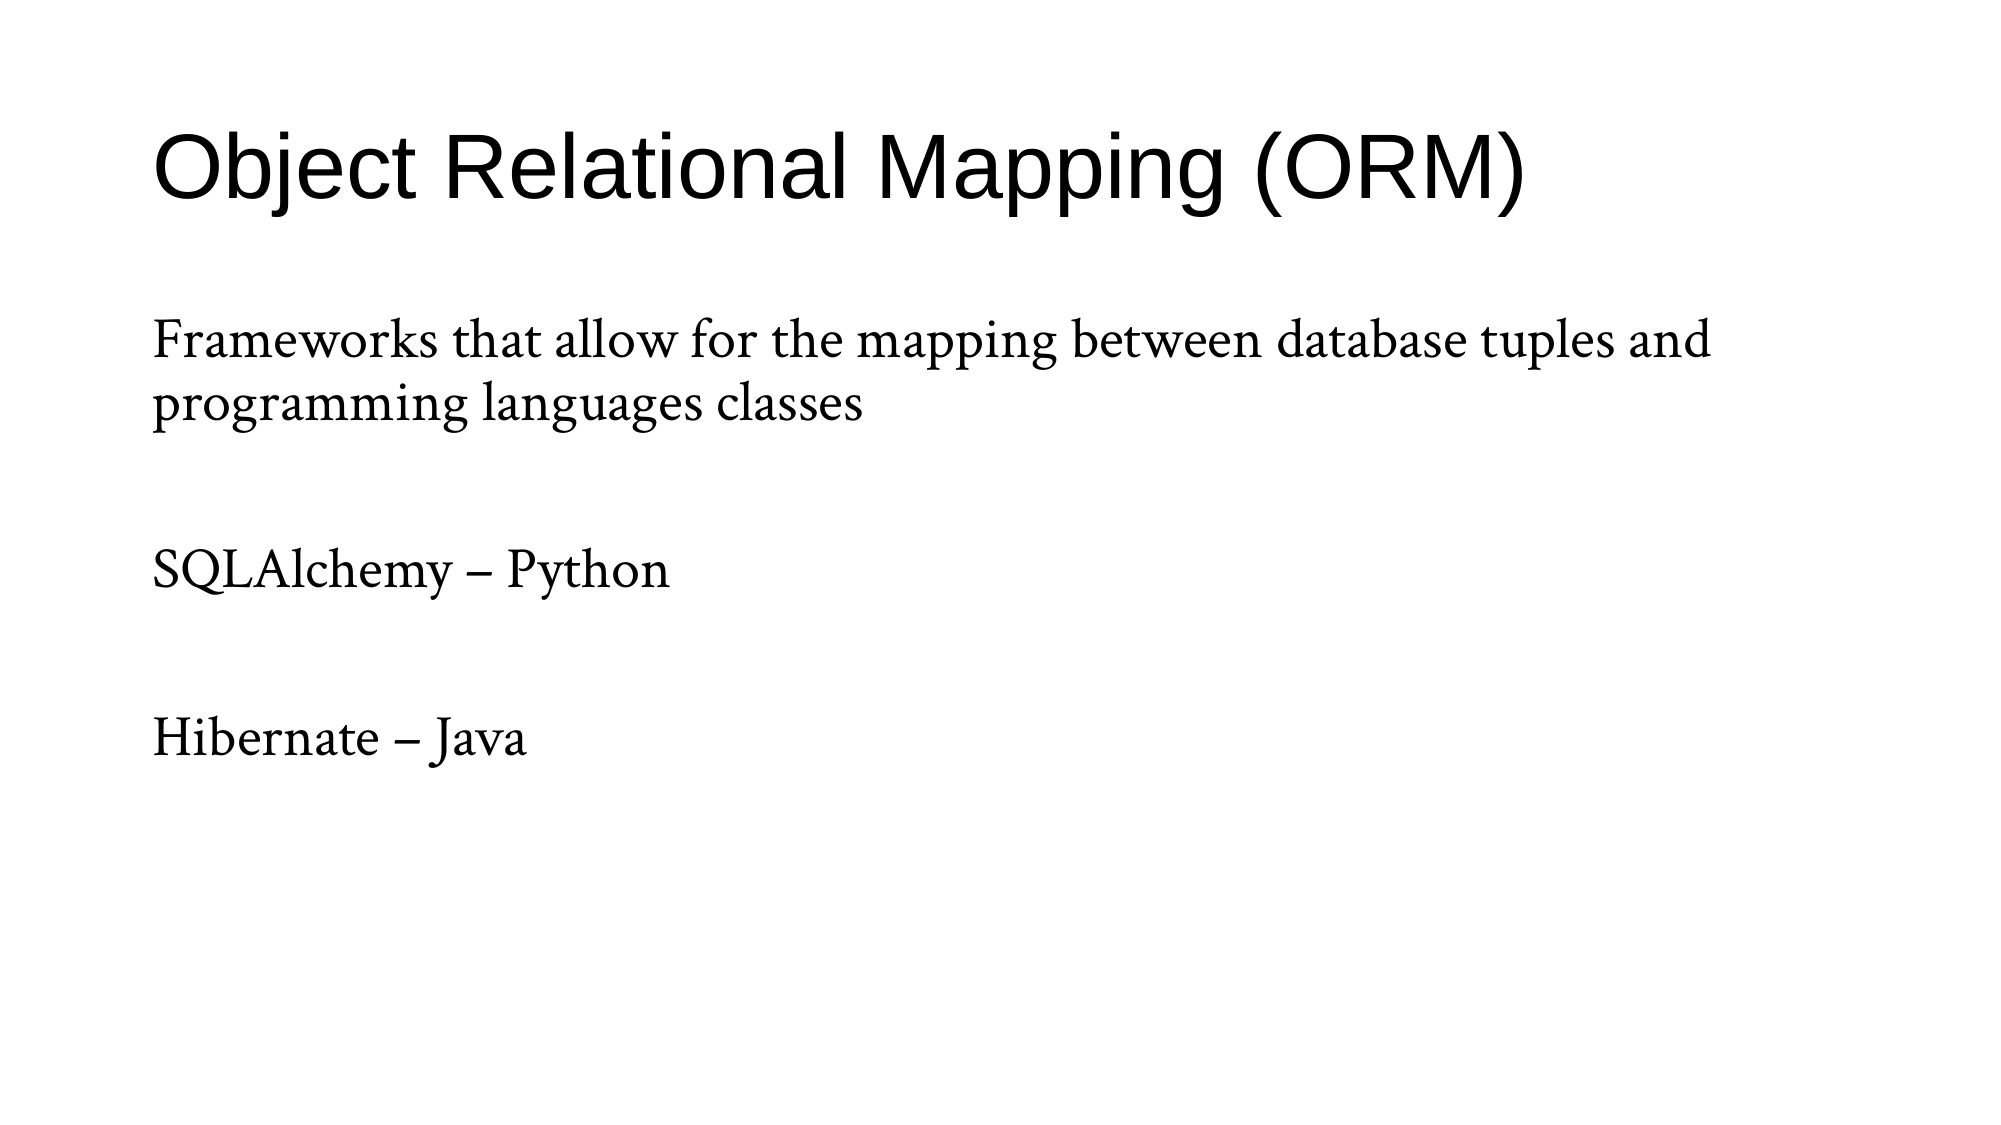

# Object Relational Mapping (ORM)
Frameworks that allow for the mapping between database tuples and programming languages classes

SQLAlchemy – Python

Hibernate – Java